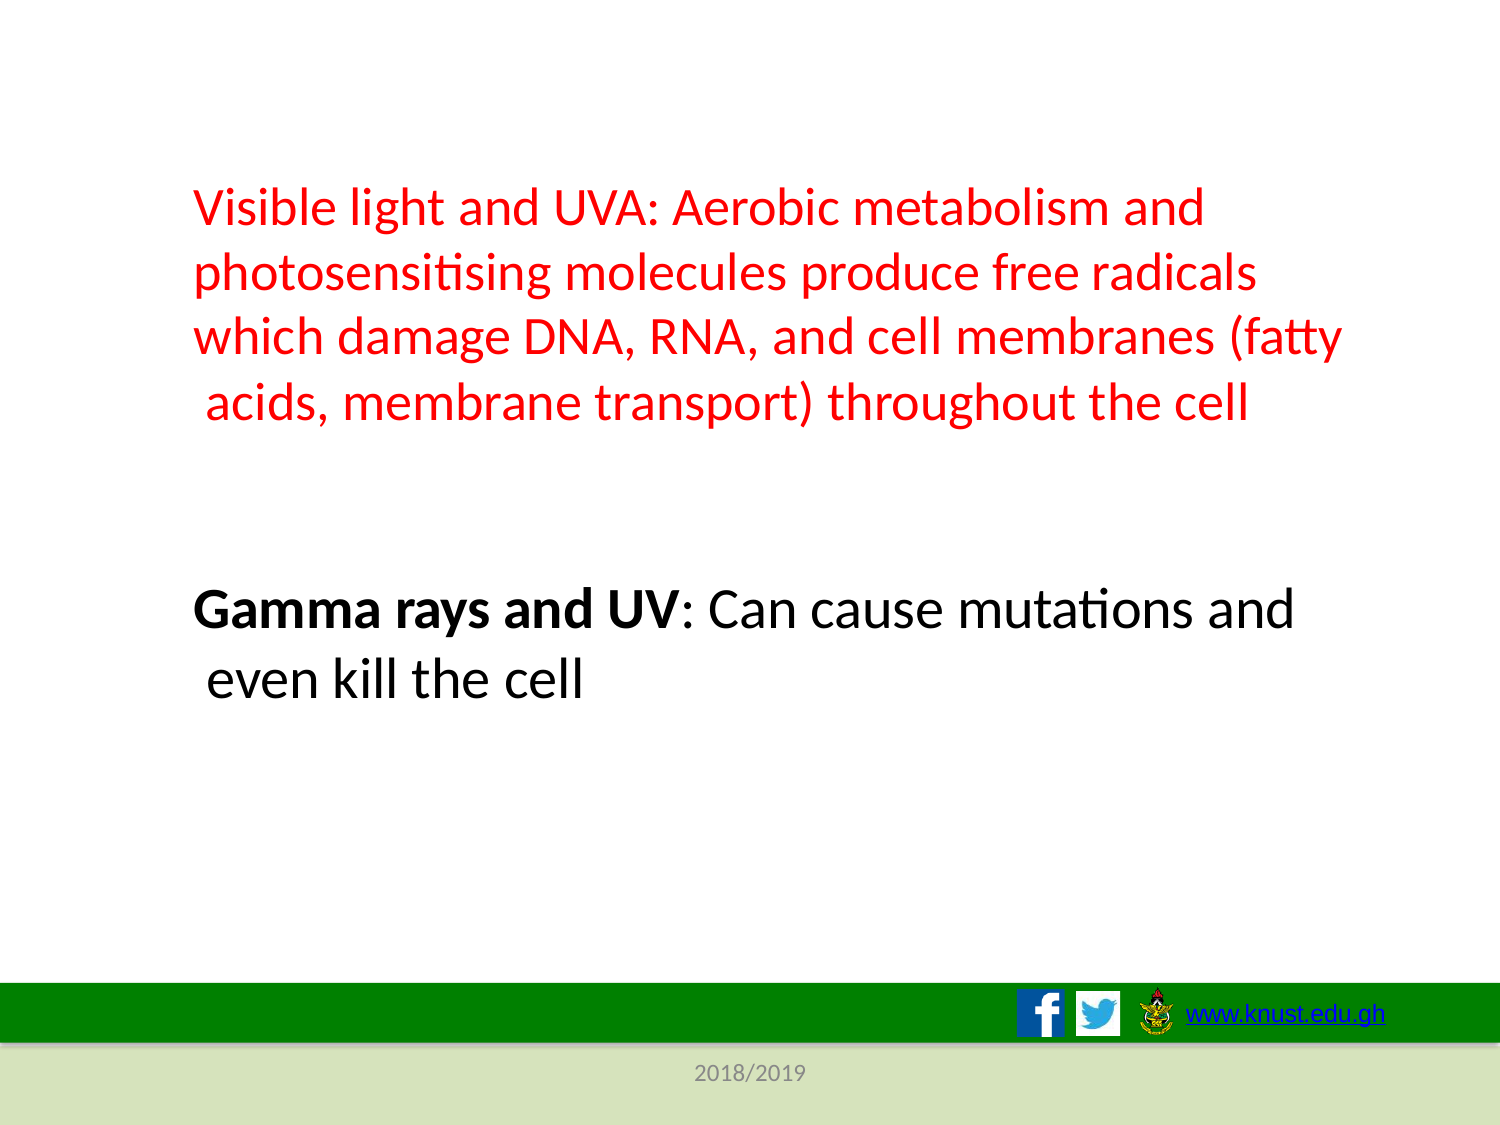

# Visible light and UVA: Aerobic metabolism and  photosensitising molecules produce free radicals  which damage DNA, RNA, and cell membranes (fatty  acids, membrane transport) throughout the cell
Gamma rays and UV: Can cause mutations and  even kill the cell
www.knust.edu.gh
2018/2019